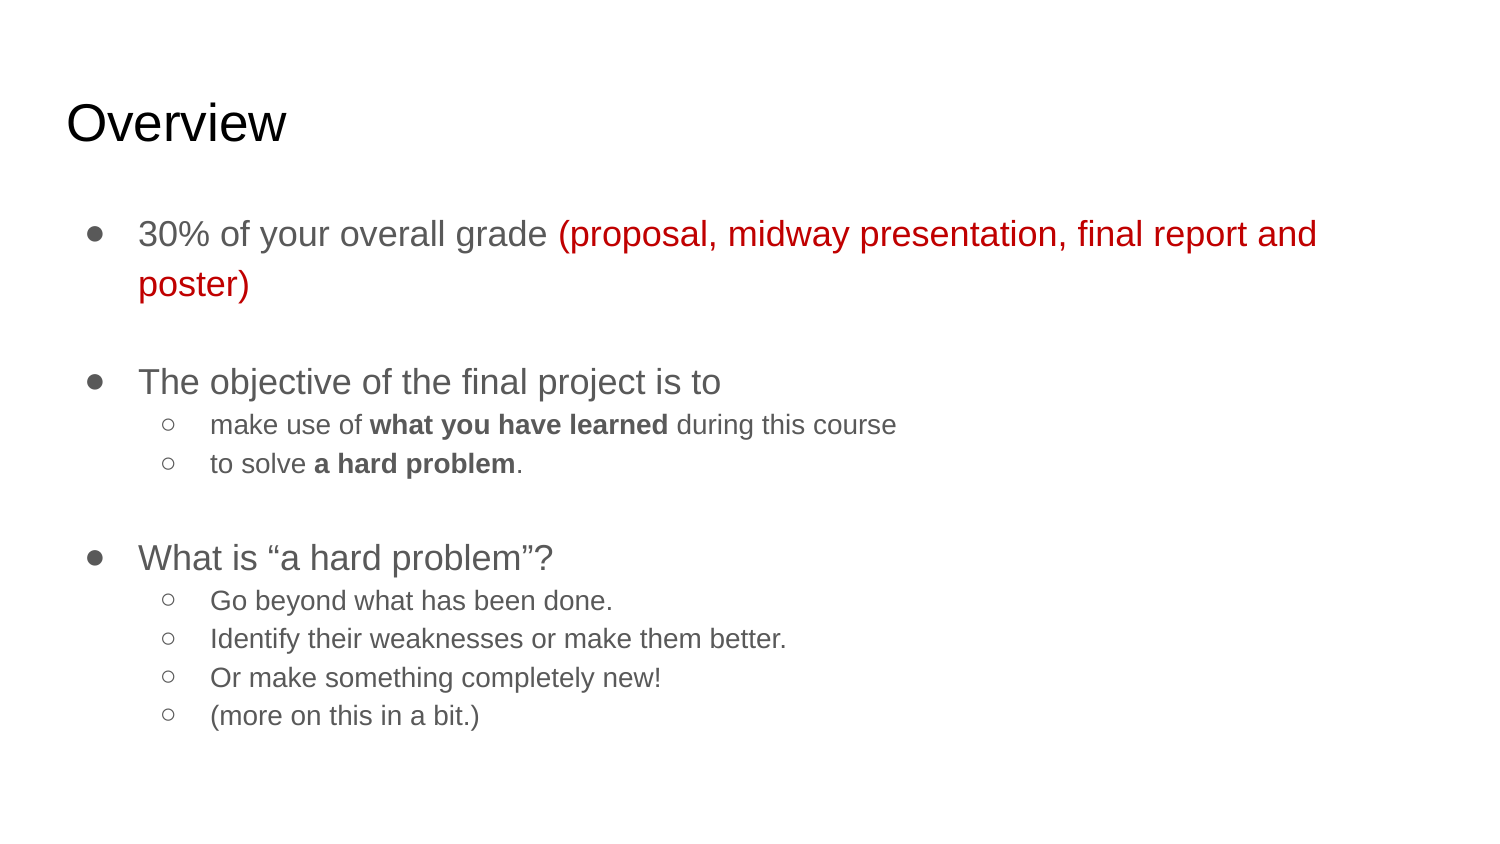

# Overview
30% of your overall grade (proposal, midway presentation, final report and poster)

The objective of the final project is to
make use of what you have learned during this course
to solve a hard problem.

What is “a hard problem”?
Go beyond what has been done.
Identify their weaknesses or make them better.
Or make something completely new!
(more on this in a bit.)